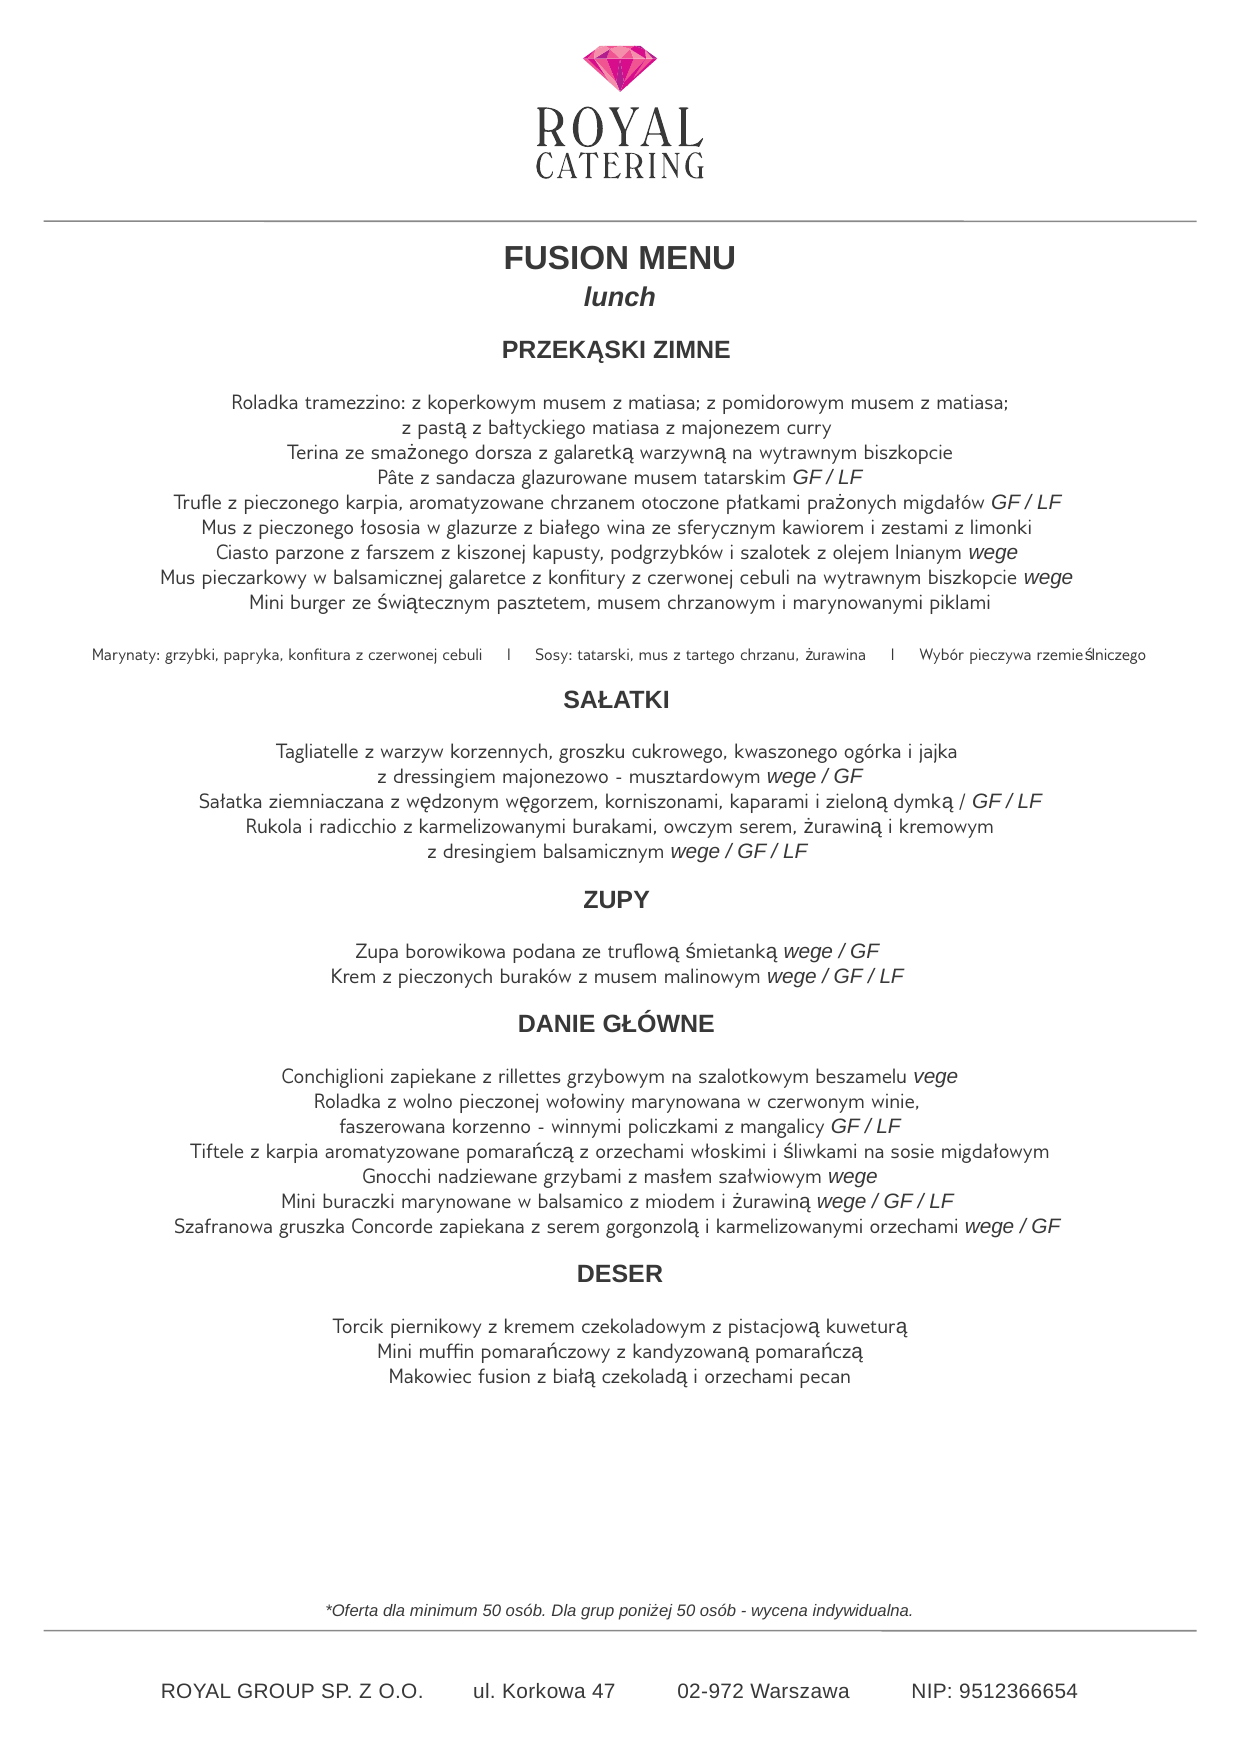

FUSION MENU
lunch

PRZEKĄSKI ZIMNE

Roladka tramezzino: z koperkowym musem z matiasa; z pomidorowym musem z matiasa;
z pastą z bałtyckiego matiasa z majonezem curry
Terina ze smażonego dorsza z galaretką warzywną na wytrawnym biszkopcie
Pâte z sandacza glazurowane musem tatarskim GF / LF
Trufle z pieczonego karpia, aromatyzowane chrzanem otoczone płatkami prażonych migdałów GF / LF
Mus z pieczonego łososia w glazurze z białego wina ze sferycznym kawiorem i zestami z limonki
Ciasto parzone z farszem z kiszonej kapusty, podgrzybków i szalotek z olejem lnianym wege
Mus pieczarkowy w balsamicznej galaretce z konfitury z czerwonej cebuli na wytrawnym biszkopcie wege
Mini burger ze świątecznym pasztetem, musem chrzanowym i marynowanymi piklami

Marynaty: grzybki, papryka, konfitura z czerwonej cebuli     l     Sosy: tatarski, mus z tartego chrzanu, żurawina     l     Wybór pieczywa rzemieślniczego

SAŁATKI

Tagliatelle z warzyw korzennych, groszku cukrowego, kwaszonego ogórka i jajka
z dressingiem majonezowo - musztardowym wege / GF
 Sałatka ziemniaczana z wędzonym węgorzem, korniszonami, kaparami i zieloną dymką / GF / LF
Rukola i radicchio z karmelizowanymi burakami, owczym serem, żurawiną i kremowym
z dresingiem balsamicznym wege / GF / LF

ZUPY

Zupa borowikowa podana ze truflową śmietanką wege / GF
Krem z pieczonych buraków z musem malinowym wege / GF / LF

DANIE GŁÓWNE

Conchiglioni zapiekane z rillettes grzybowym na szalotkowym beszamelu vege
Roladka z wolno pieczonej wołowiny marynowana w czerwonym winie,
faszerowana korzenno - winnymi policzkami z mangalicy GF / LF
Tiftele z karpia aromatyzowane pomarańczą z orzechami włoskimi i śliwkami na sosie migdałowym
Gnocchi nadziewane grzybami z masłem szałwiowym wege
Mini buraczki marynowane w balsamico z miodem i żurawiną wege / GF / LF
Szafranowa gruszka Concorde zapiekana z serem gorgonzolą i karmelizowanymi orzechami wege / GF

DESER

Torcik piernikowy z kremem czekoladowym z pistacjową kuweturą
Mini muffin pomarańczowy z kandyzowaną pomarańczą
Makowiec fusion z białą czekoladą i orzechami pecan
*Oferta dla minimum 50 osób. Dla grup poniżej 50 osób - wycena indywidualna.

ROYAL GROUP SP. Z O.O.        ul. Korkowa 47          02-972 Warszawa          NIP: 9512366654